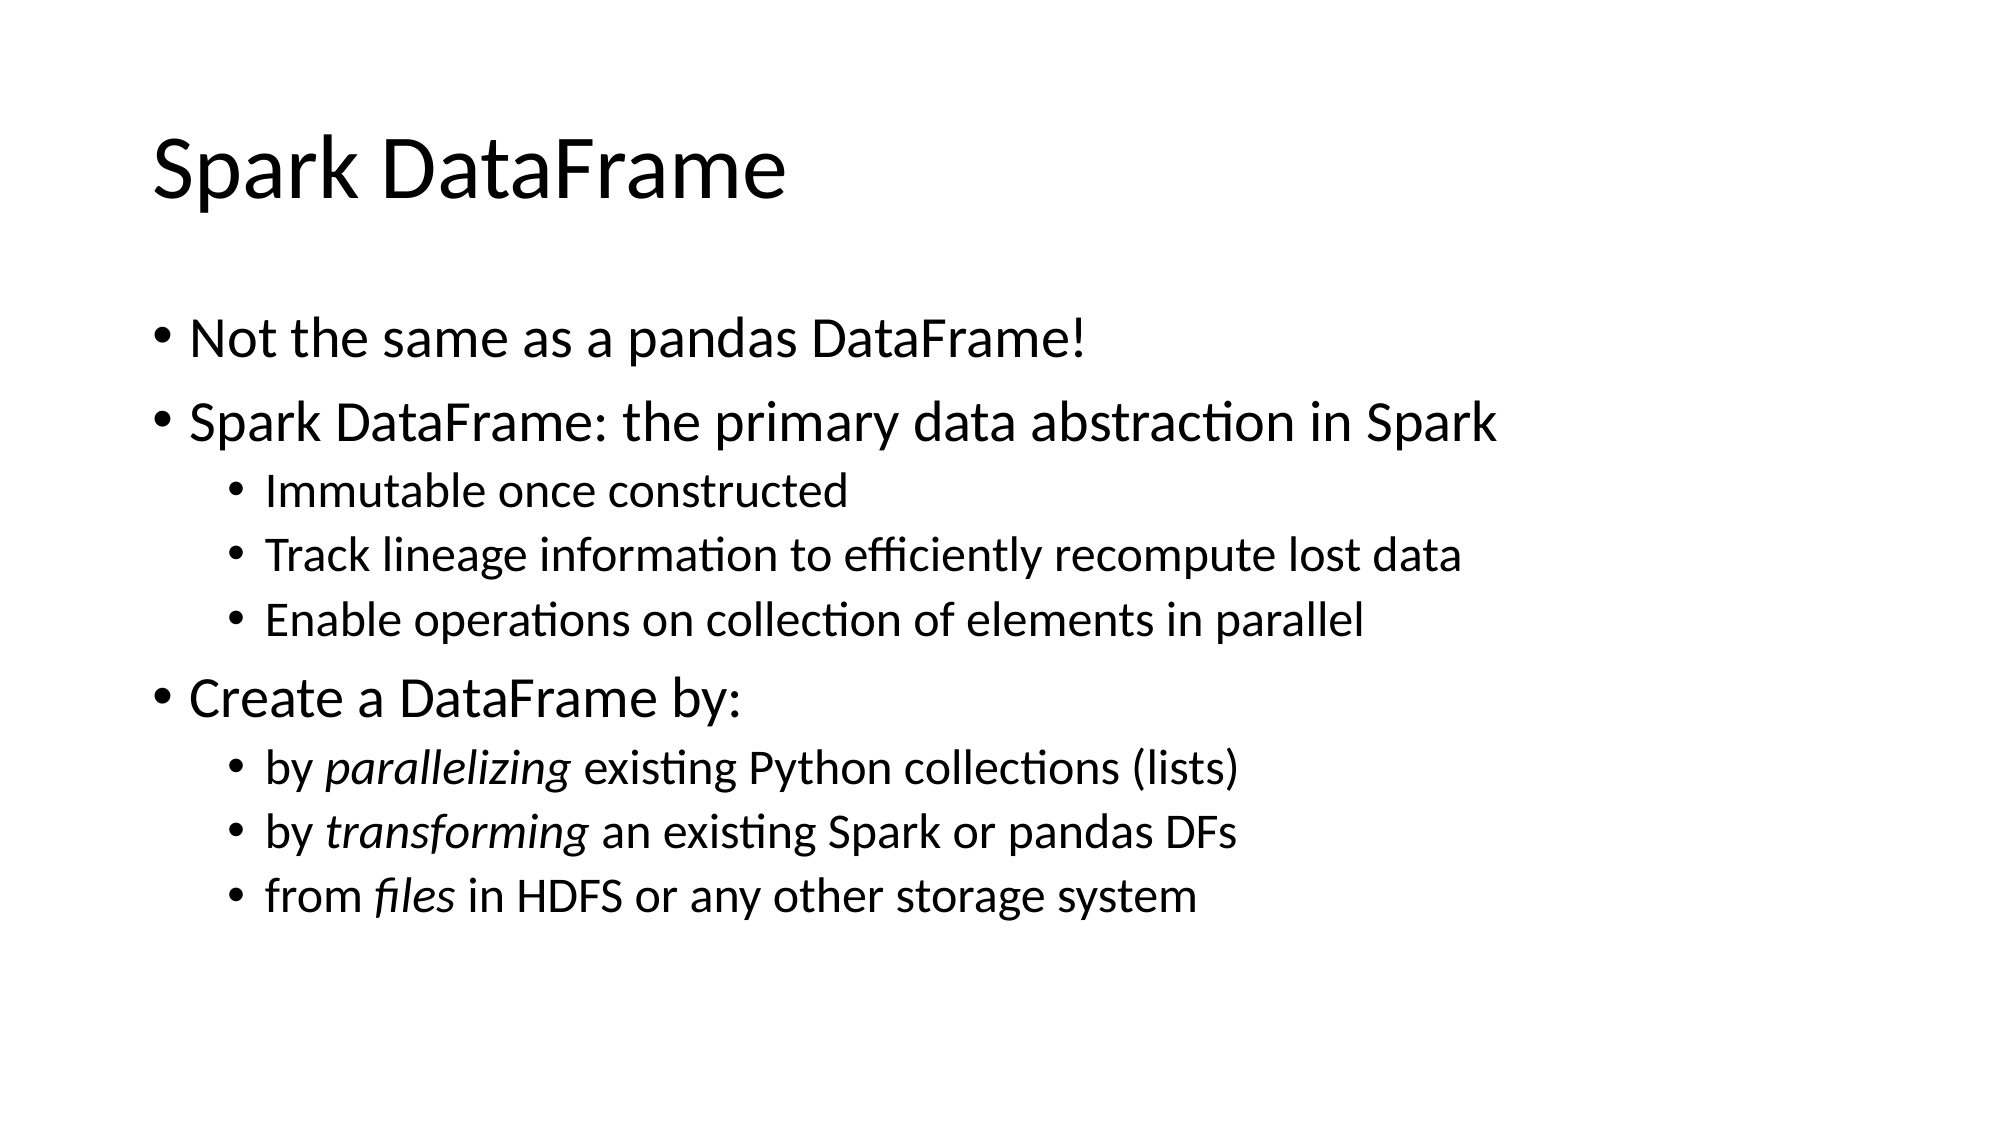

# Spark DataFrame
Not the same as a pandas DataFrame!
Spark DataFrame: the primary data abstraction in Spark
Immutable once constructed
Track lineage information to efficiently recompute lost data
Enable operations on collection of elements in parallel
Create a DataFrame by:
by parallelizing existing Python collections (lists)
by transforming an existing Spark or pandas DFs
from files in HDFS or any other storage system